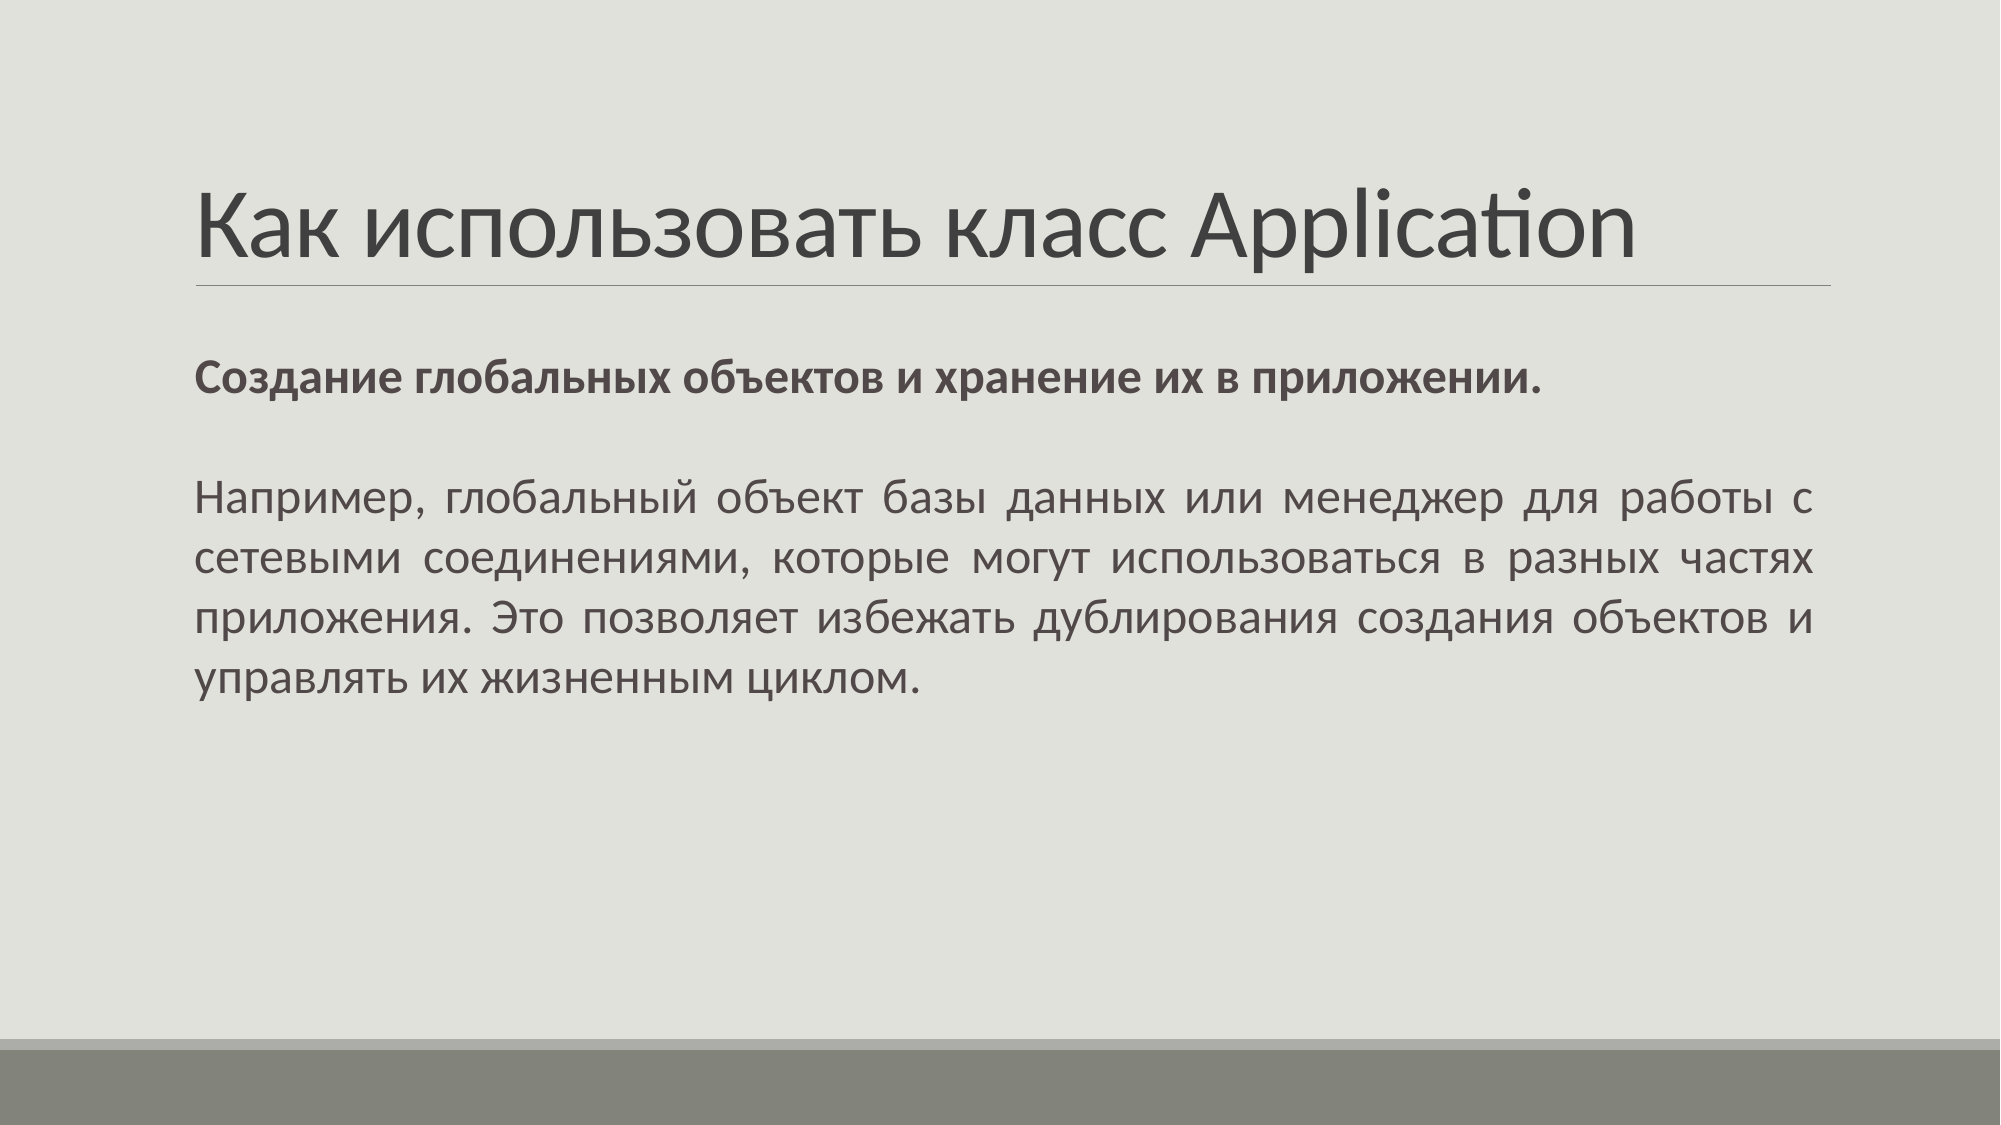

# Как использовать класс Application
Создание глобальных объектов и хранение их в приложении.

Например, глобальный объект базы данных или менеджер для работы с сетевыми соединениями, которые могут использоваться в разных частях приложения. Это позволяет избежать дублирования создания объектов и управлять их жизненным циклом.